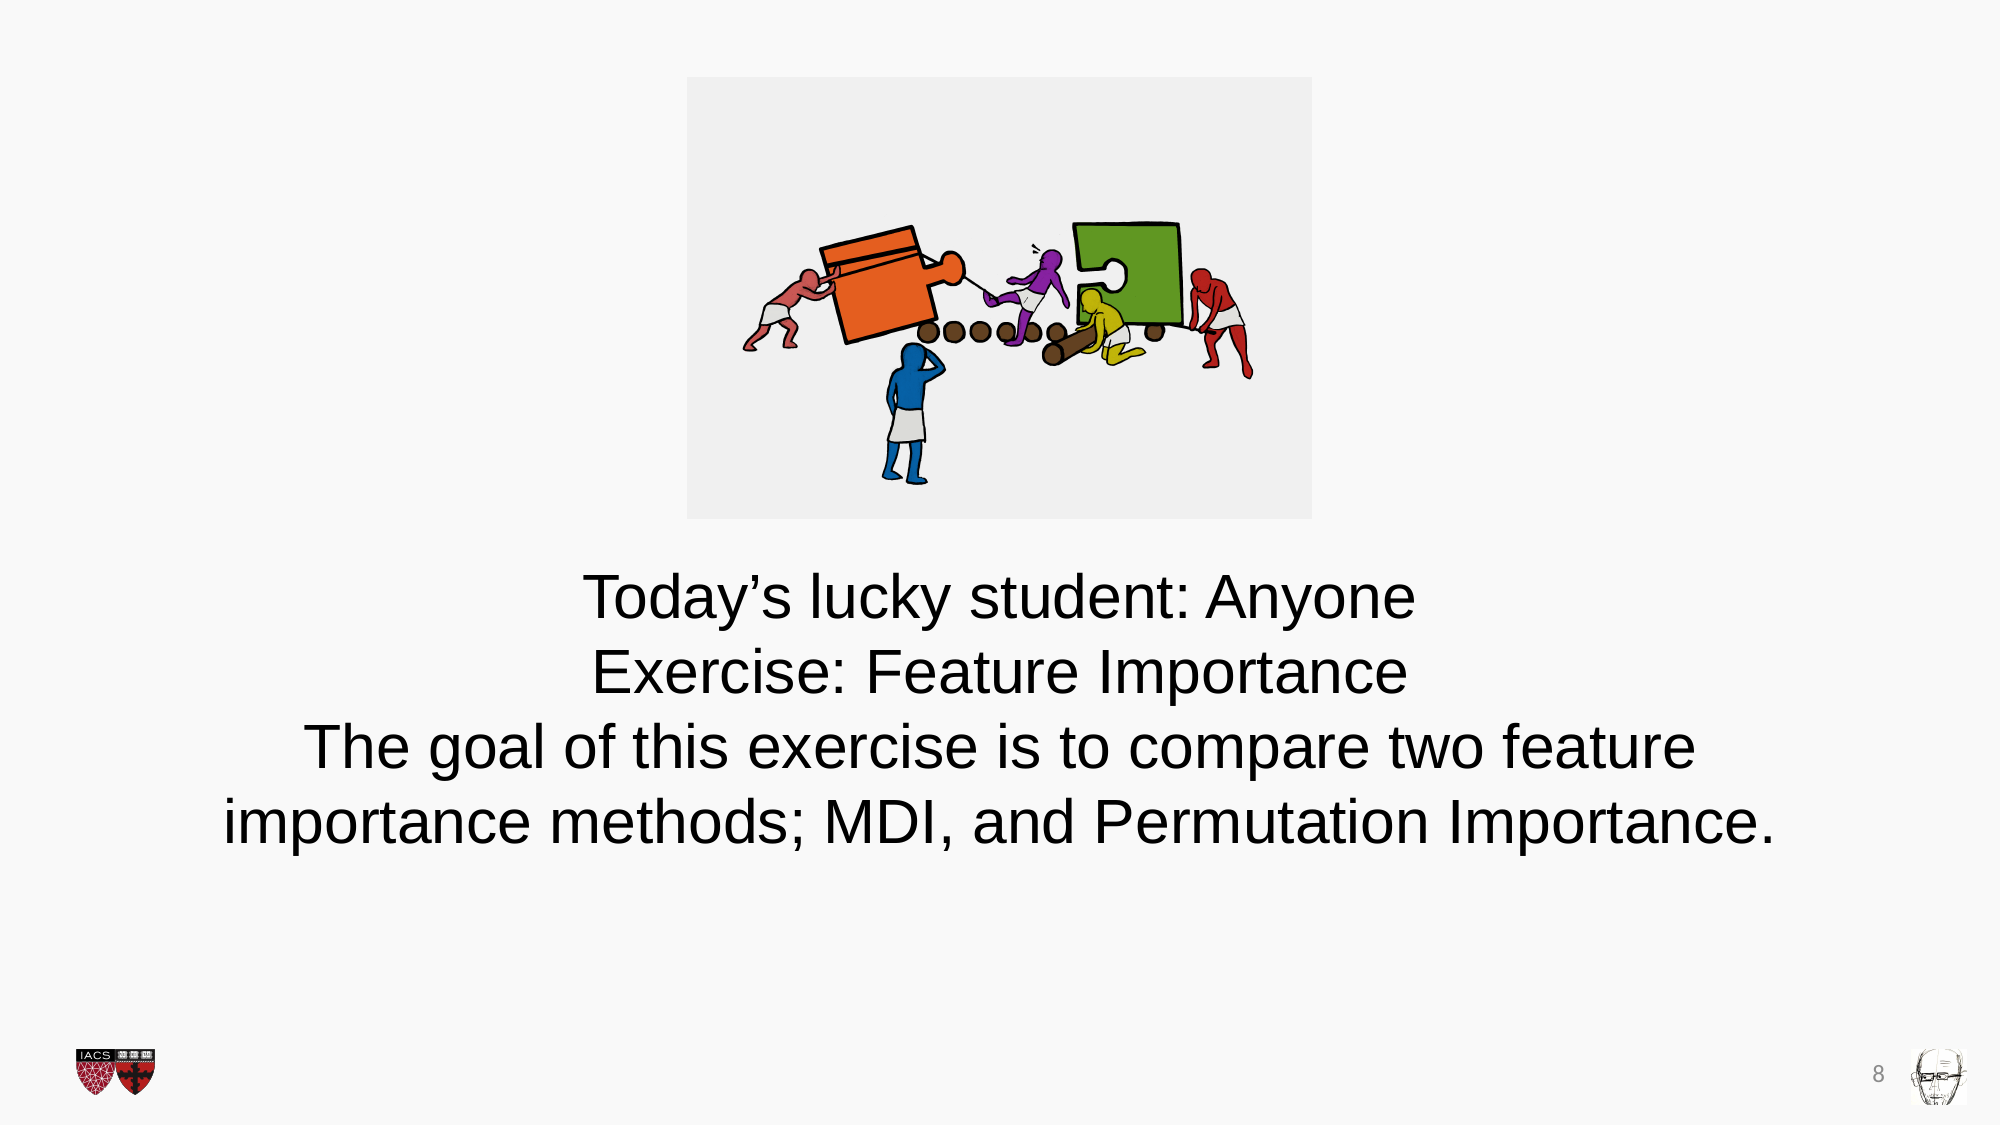

# Today’s lucky student: Anyone Exercise: Feature Importance The goal of this exercise is to compare two feature importance methods; MDI, and Permutation Importance.
8